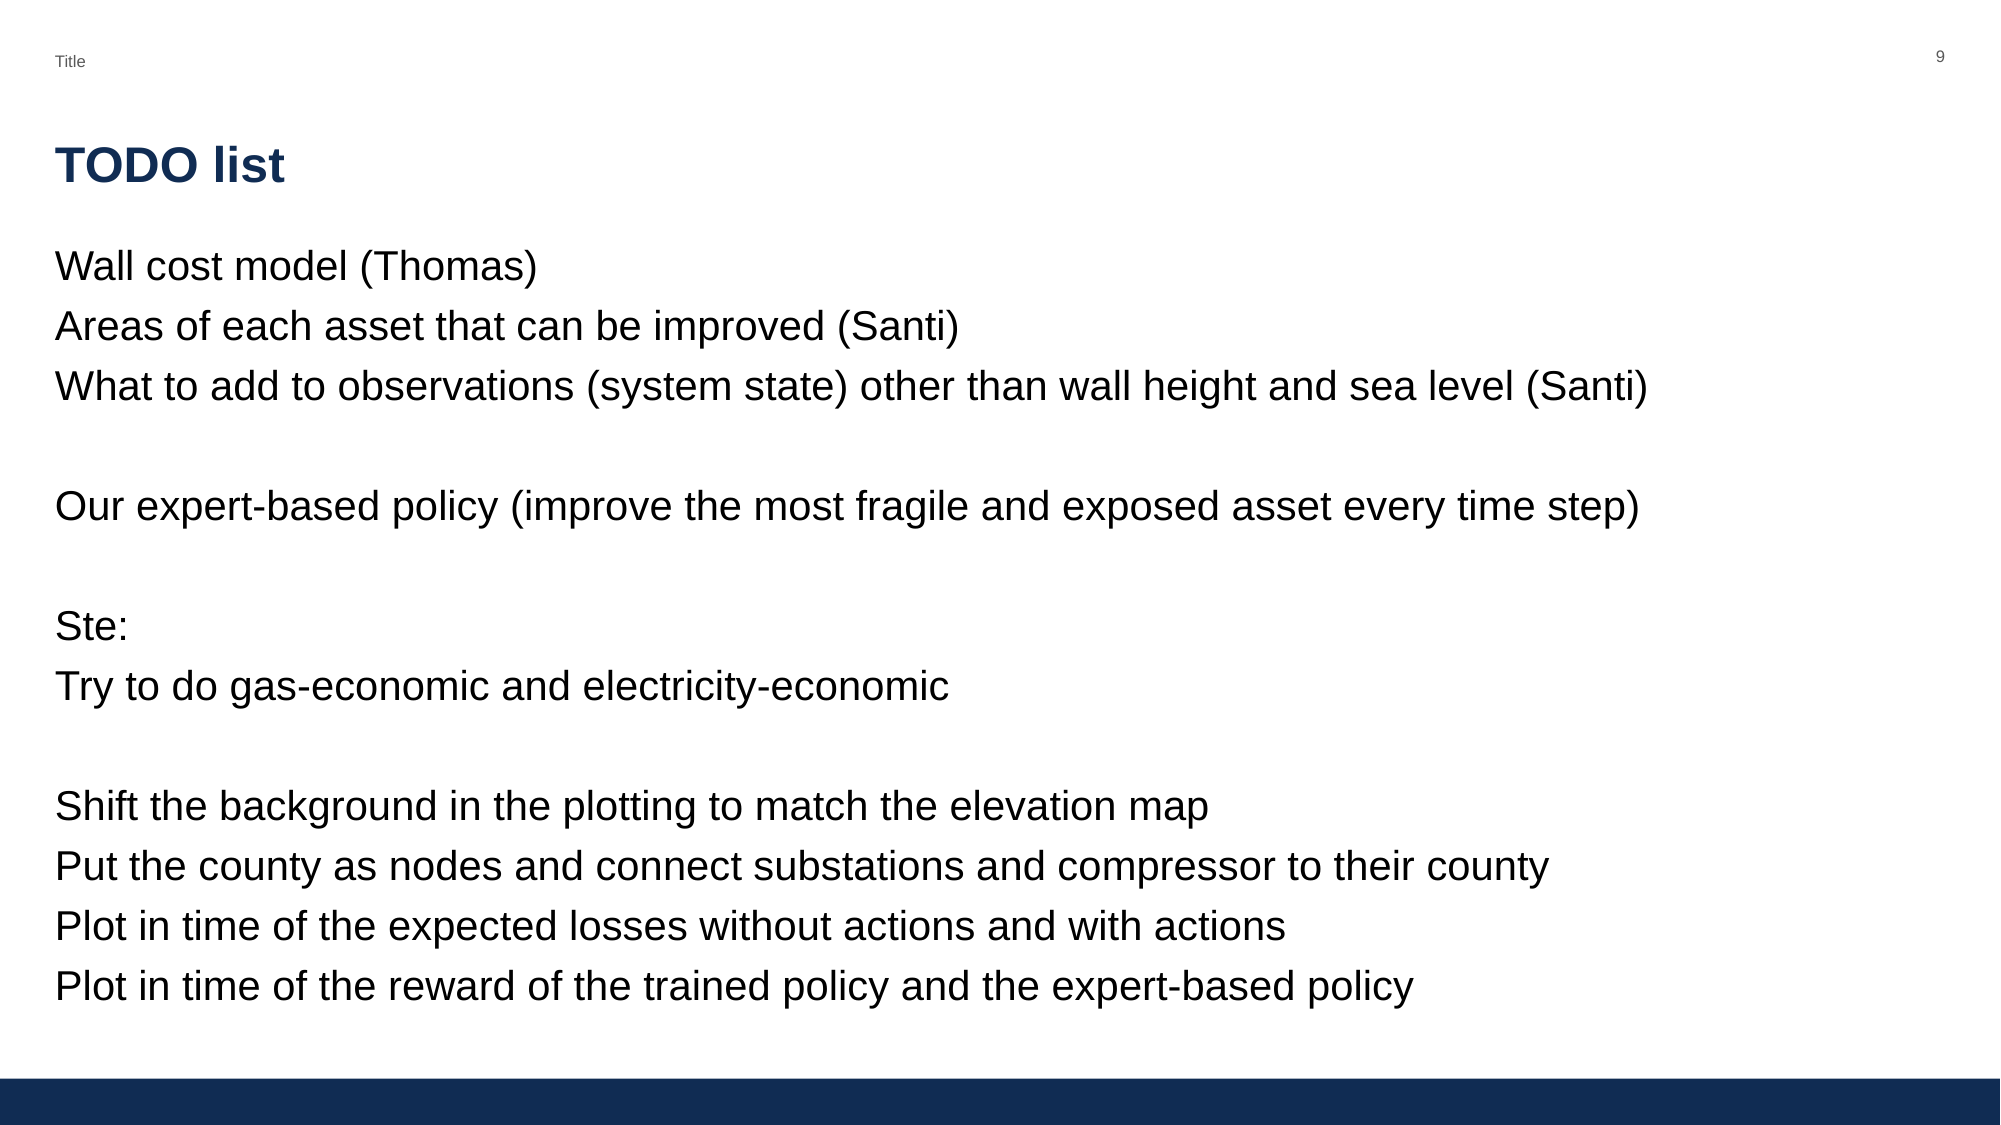

9
Title
# TODO list
Wall cost model (Thomas)
Areas of each asset that can be improved (Santi)
What to add to observations (system state) other than wall height and sea level (Santi)

Our expert-based policy (improve the most fragile and exposed asset every time step)

Ste:
Try to do gas-economic and electricity-economic

Shift the background in the plotting to match the elevation map
Put the county as nodes and connect substations and compressor to their county
Plot in time of the expected losses without actions and with actions
Plot in time of the reward of the trained policy and the expert-based policy